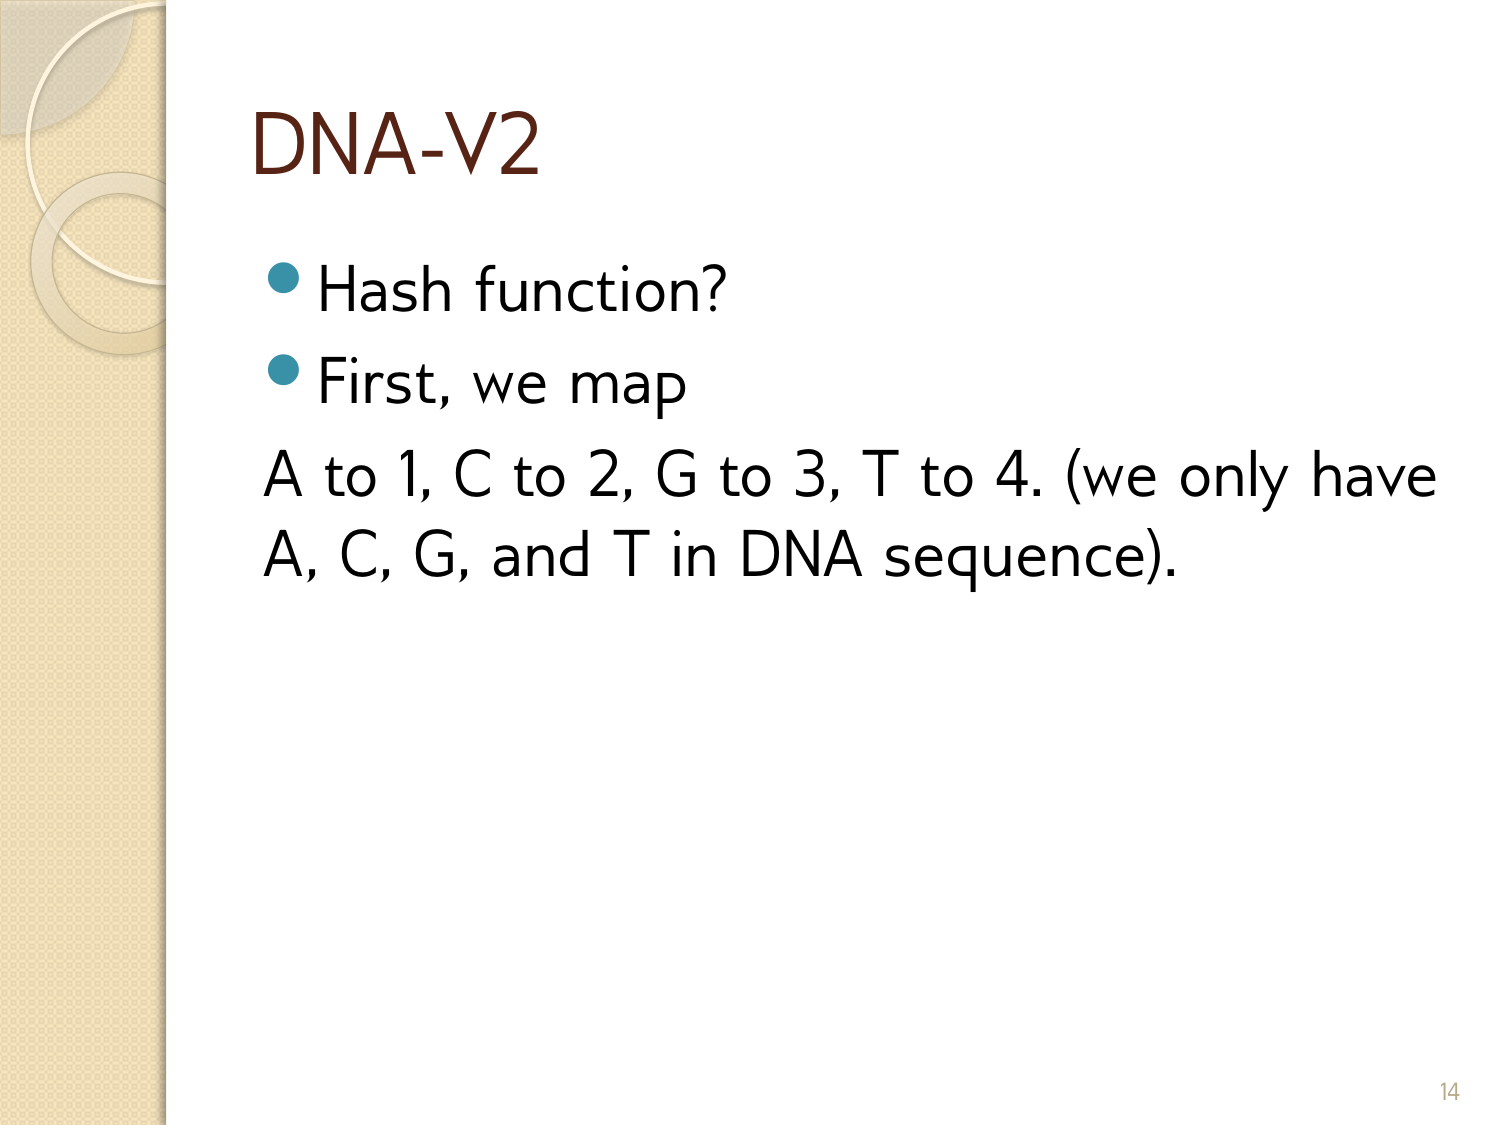

# DNA-V2
Hash function?
First, we map
A to 1, C to 2, G to 3, T to 4. (we only have A, C, G, and T in DNA sequence).

14